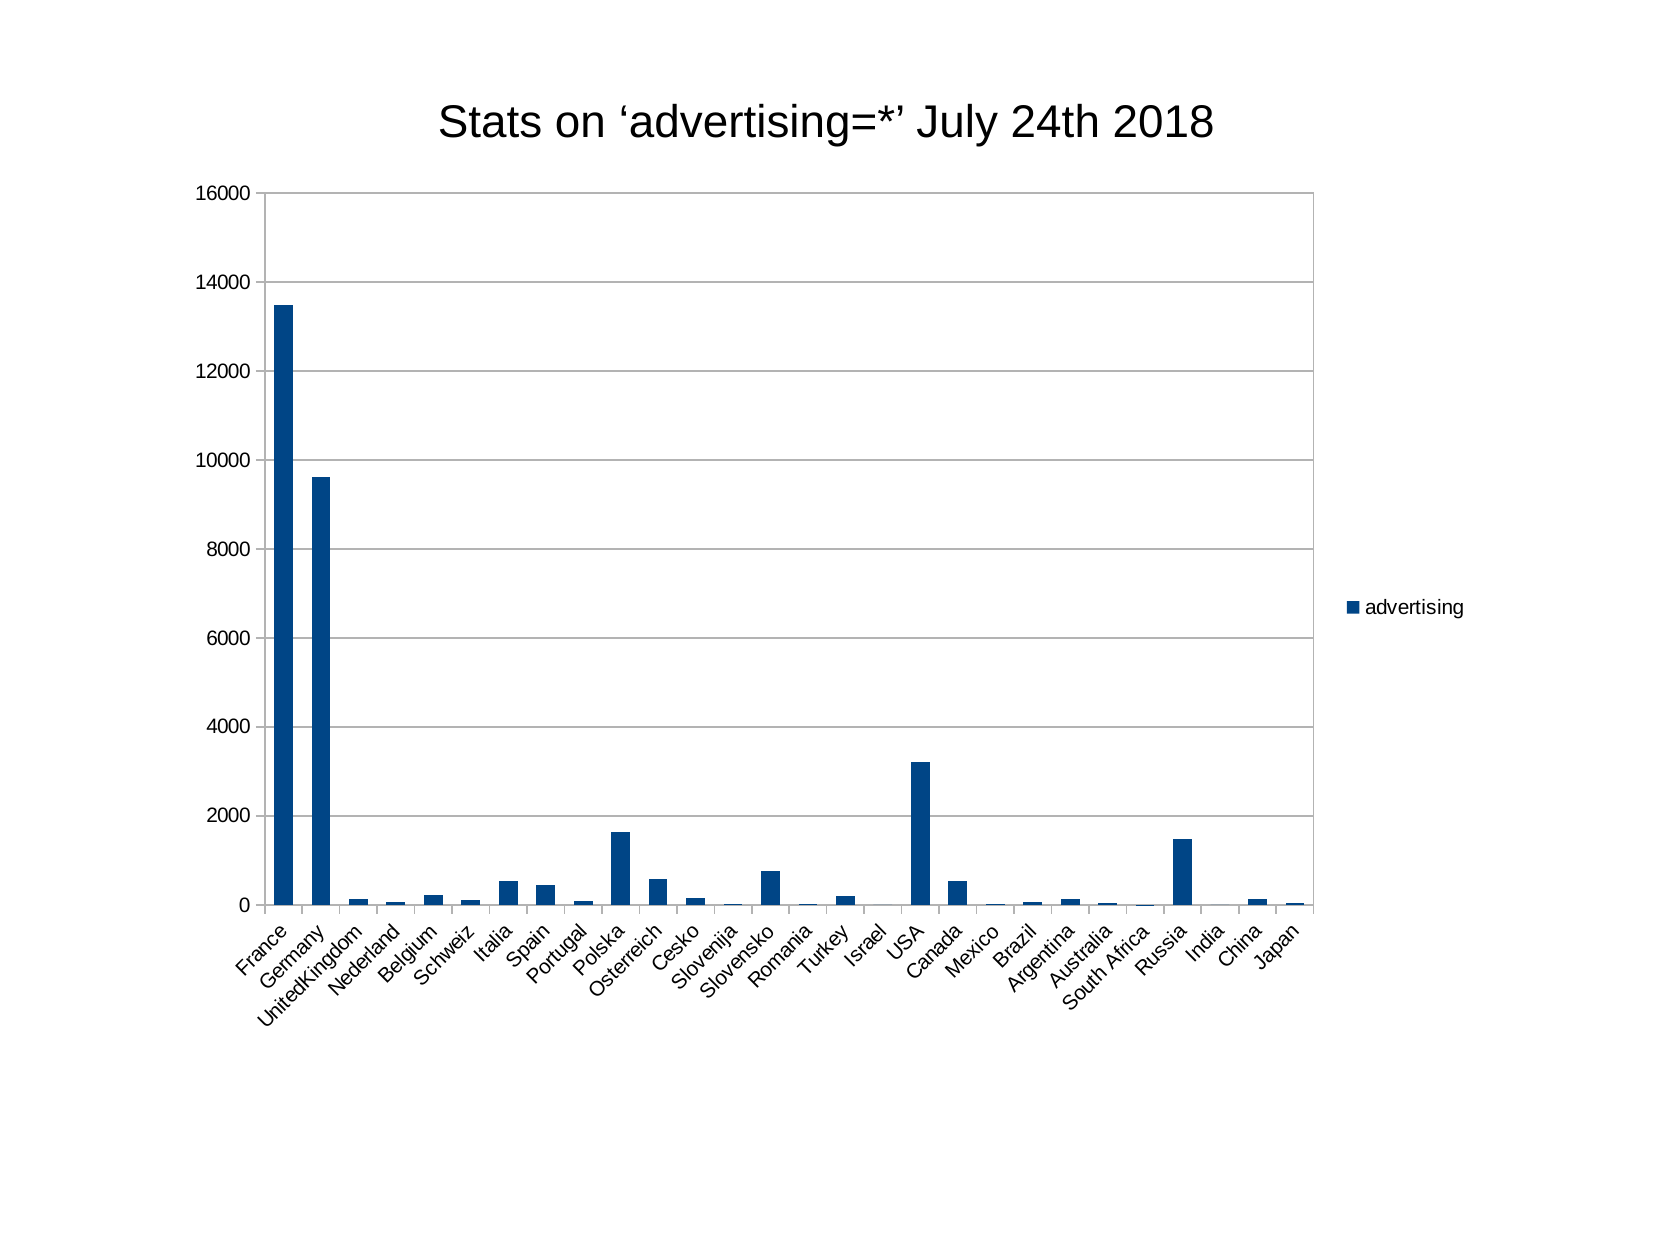

Stats on ‘advertising=*’ July 24th 2018

### Chart

| Category | advertising |
|---|---|
| France | 13487.0 |
| Germany | 9617.0 |
| UnitedKingdom | 142.0 |
| Nederland | 54.0 |
| Belgium | 231.0 |
| Schweiz | 114.0 |
| Italia | 530.0 |
| Spain | 436.0 |
| Portugal | 91.0 |
| Polska | 1635.0 |
| Osterreich | 576.0 |
| Cesko | 149.0 |
| Slovenija | 16.0 |
| Slovensko | 769.0 |
| Romania | 14.0 |
| Turkey | 191.0 |
| Israel | 0.0 |
| USA | 3212.0 |
| Canada | 532.0 |
| Mexico | 15.0 |
| Brazil | 73.0 |
| Argentina | 123.0 |
| Australia | 30.0 |
| South Africa | 5.0 |
| Russia | 1483.0 |
| India | 0.0 |
| China | 128.0 |
| Japan | 31.0 |